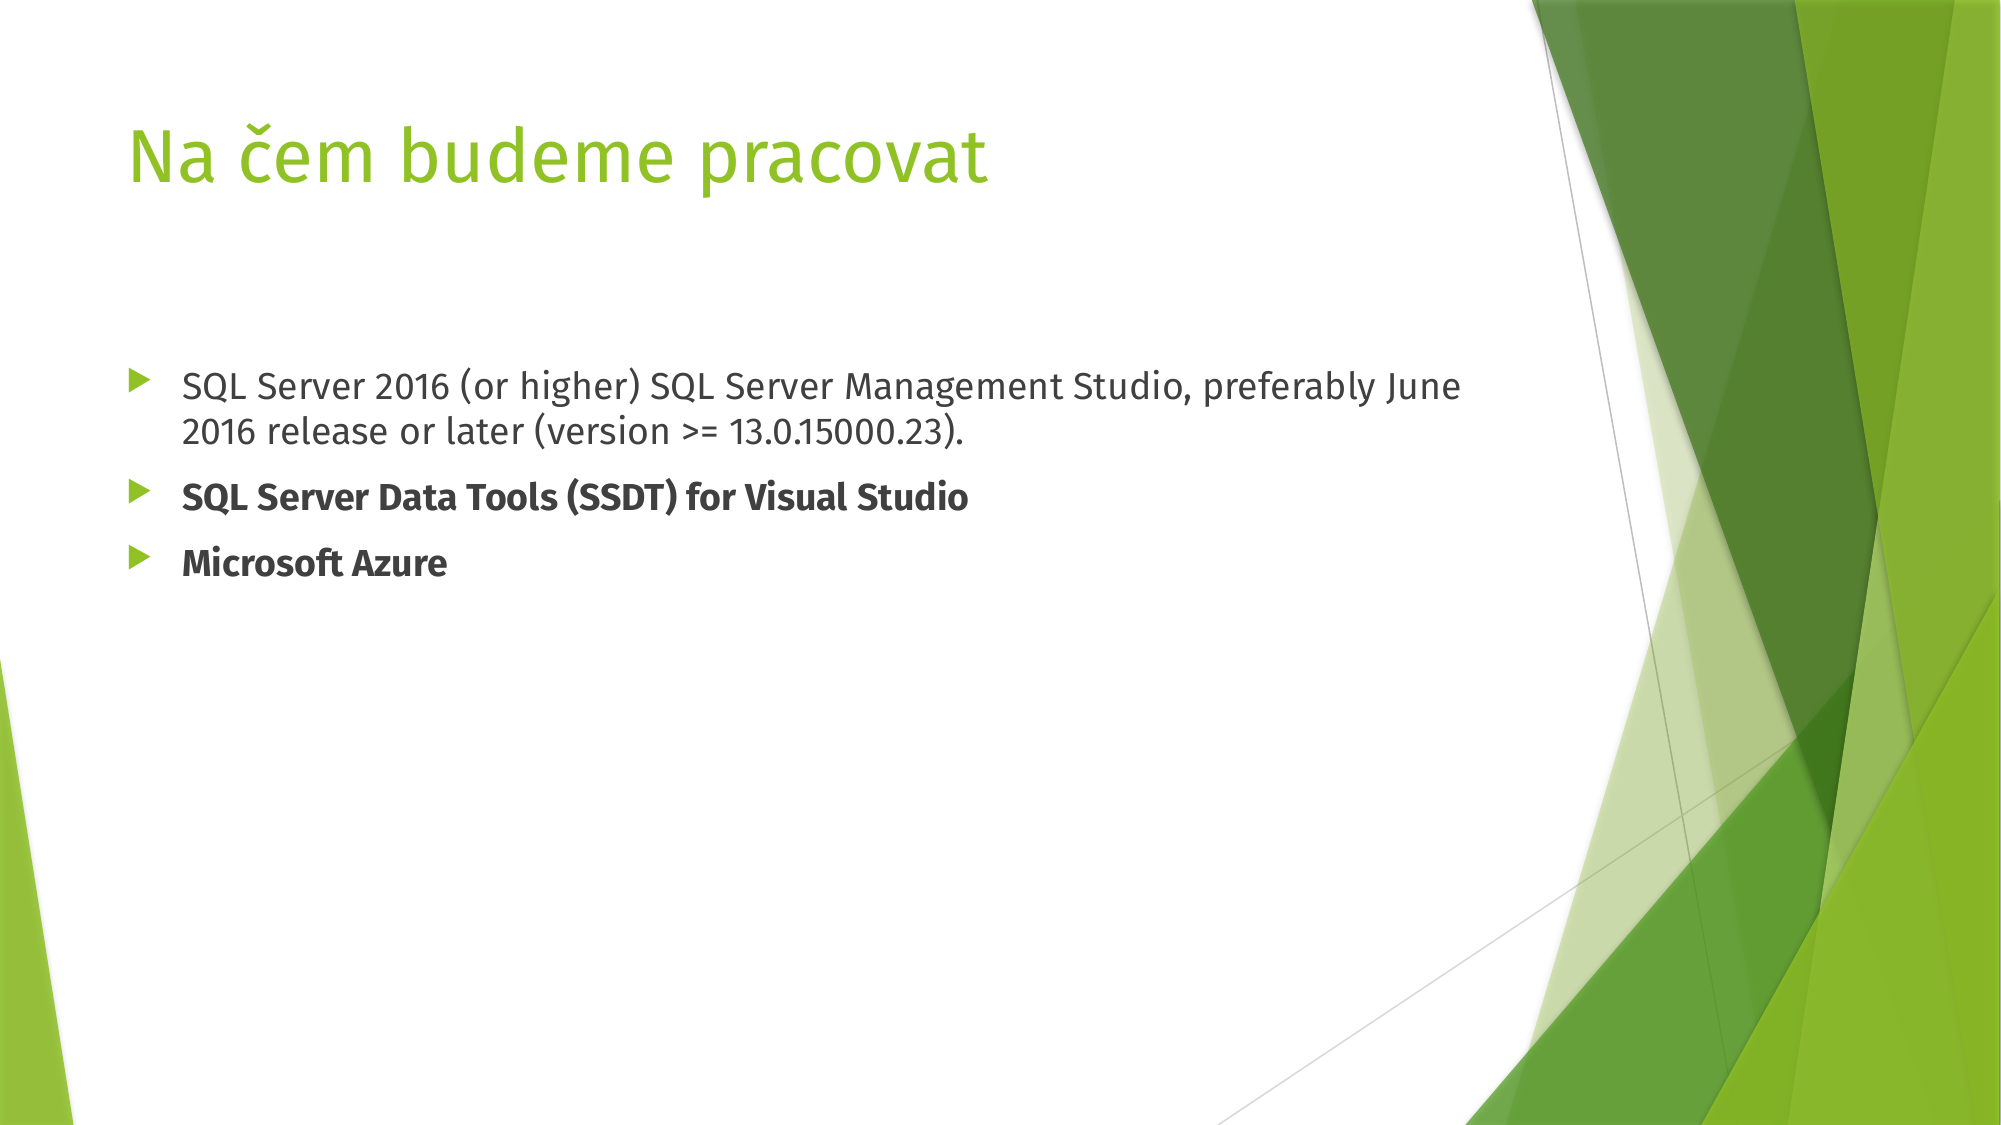

# Na čem budeme pracovat
SQL Server 2016 (or higher) SQL Server Management Studio, preferably June 2016 release or later (version >= 13.0.15000.23).
SQL Server Data Tools (SSDT) for Visual Studio
Microsoft Azure